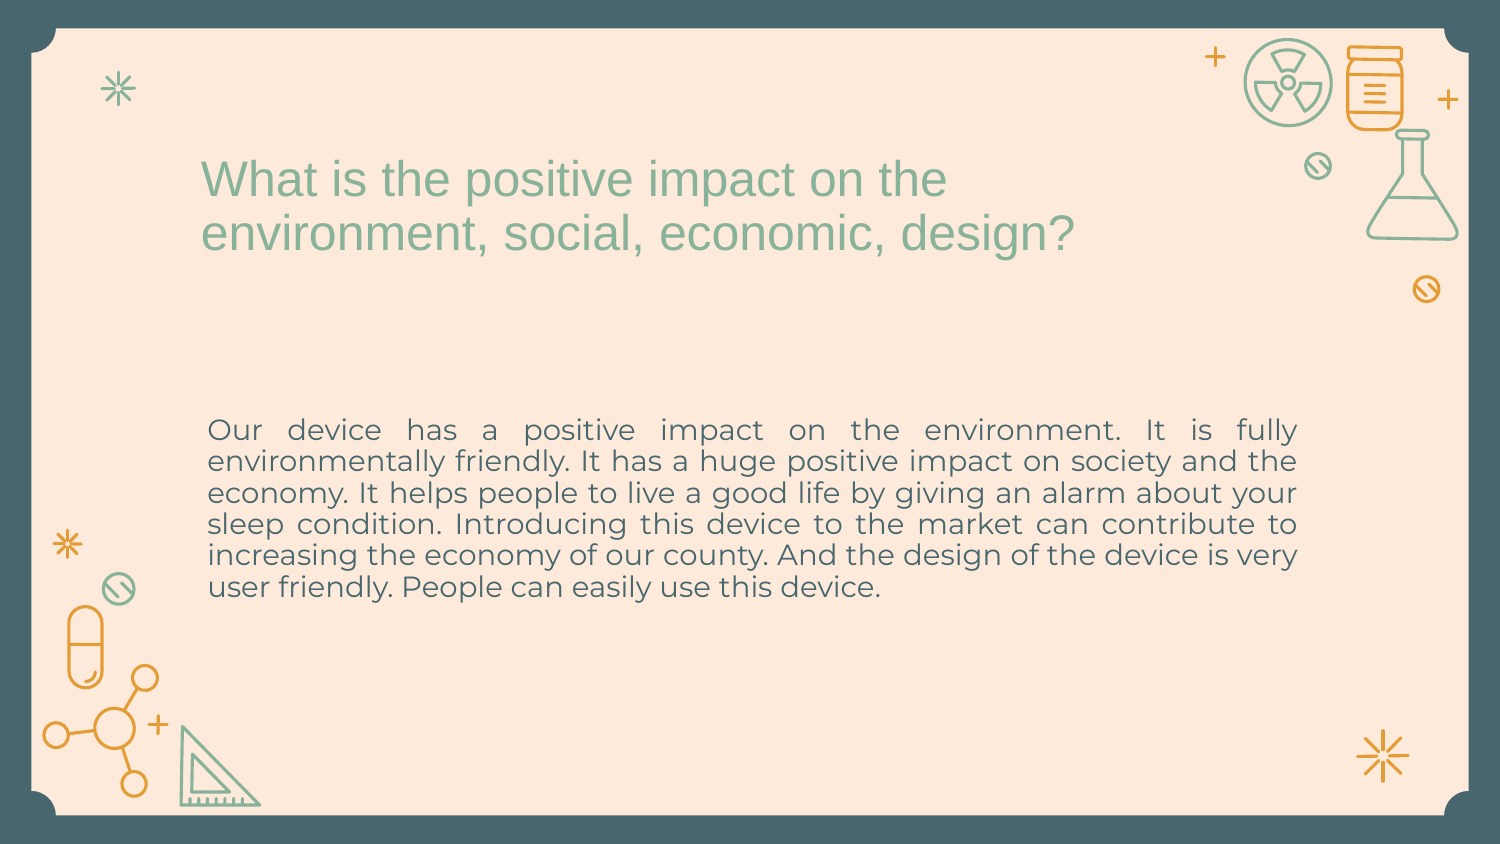

# What is the positive impact on the environment, social, economic, design?

Our device has a positive impact on the environment. It is fully environmentally friendly. It has a huge positive impact on society and the economy. It helps people to live a good life by giving an alarm about your sleep condition. Introducing this device to the market can contribute to increasing the economy of our county. And the design of the device is very user friendly. People can easily use this device.